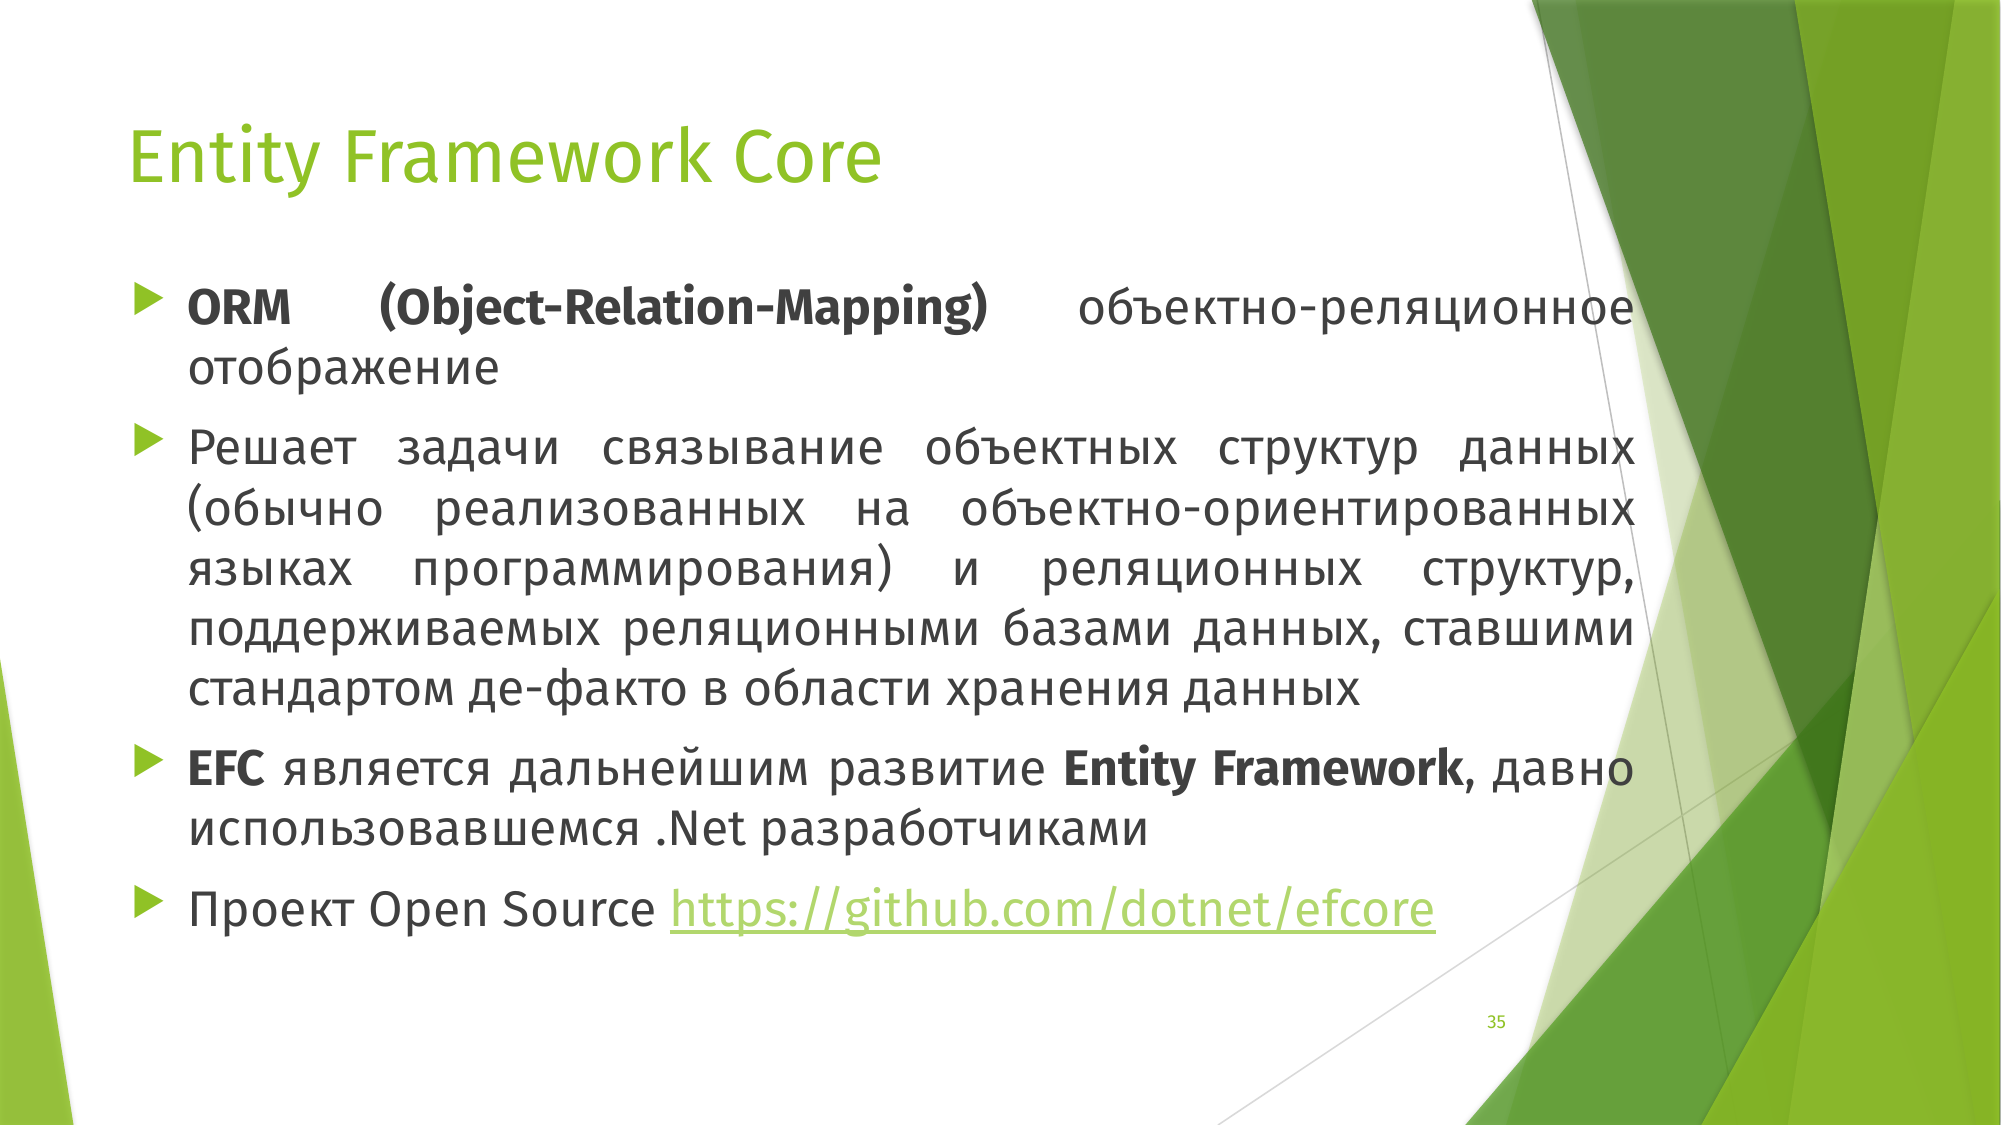

# Entity Framework Core
ORM (Object-Relation-Mapping) объектно-реляционное отображение
Решает задачи связывание объектных структур данных (обычно реализованных на объектно-ориентированных языках программирования) и реляционных структур, поддерживаемых реляционными базами данных, ставшими стандартом де-факто в области хранения данных
EFC является дальнейшим развитие Entity Framework, давно использовавшемся .Net разработчиками
Проект Open Source https://github.com/dotnet/efcore
35